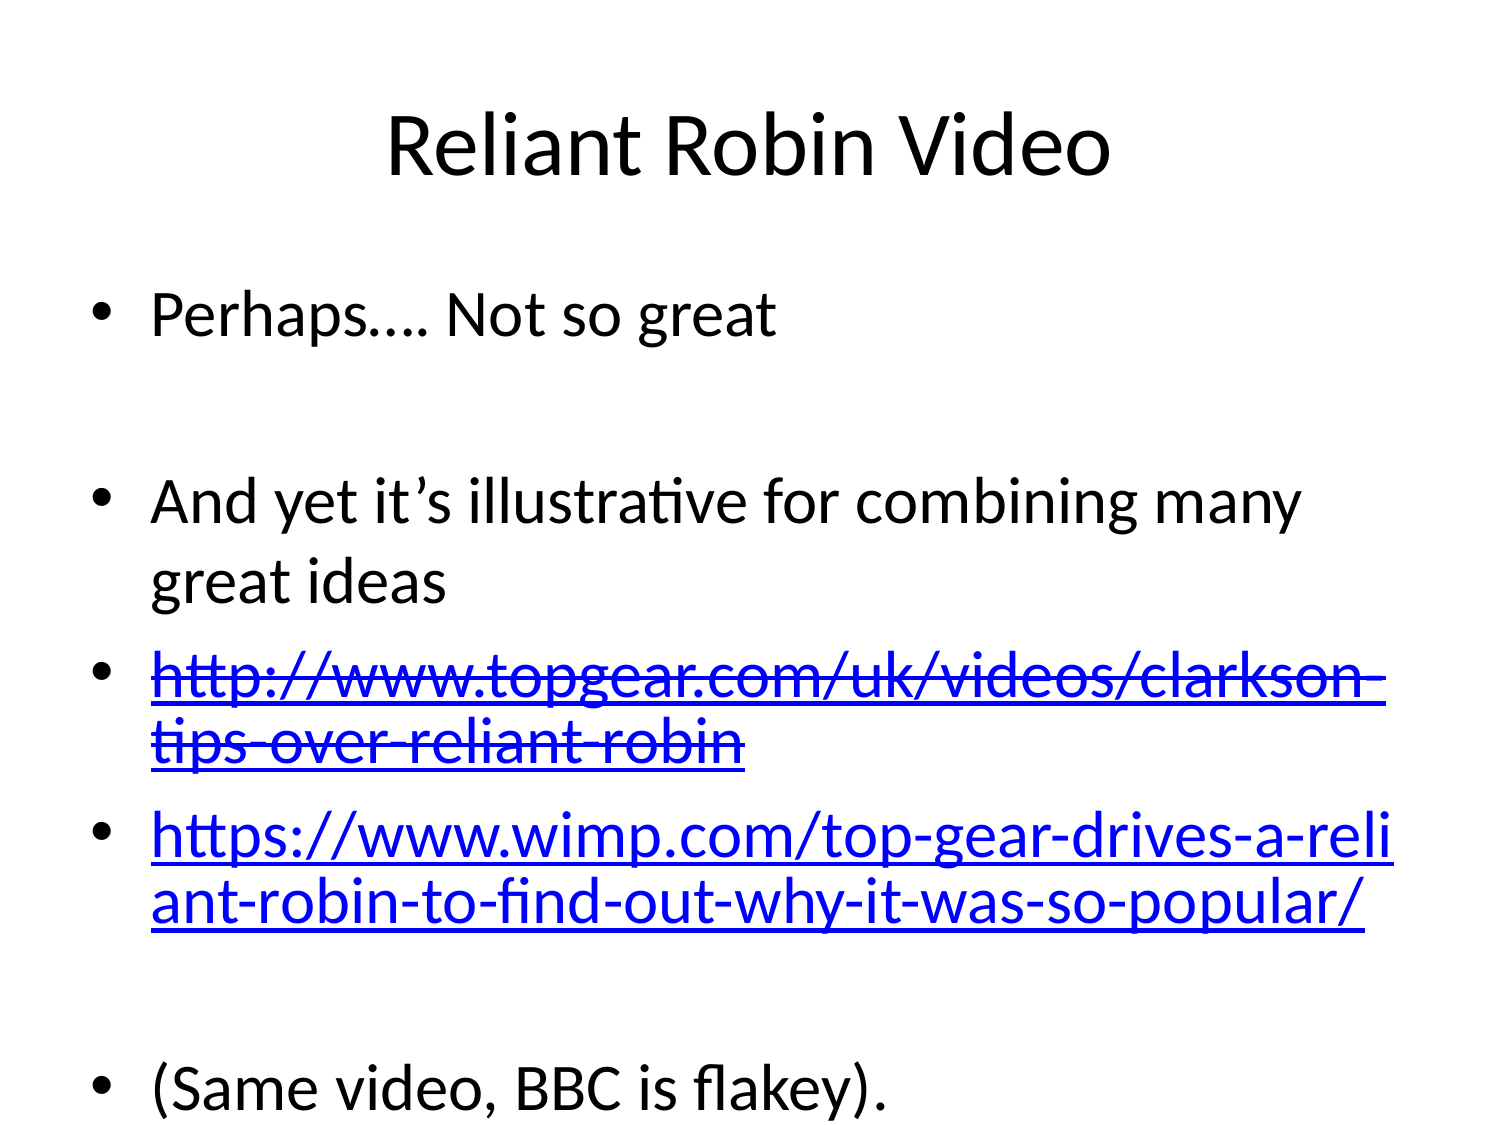

# Reliant Robin Video
Perhaps…. Not so great

And yet it’s illustrative for combining many great ideas
http://www.topgear.com/uk/videos/clarkson-tips-over-reliant-robin
https://www.wimp.com/top-gear-drives-a-reliant-robin-to-find-out-why-it-was-so-popular/

(Same video, BBC is flakey).